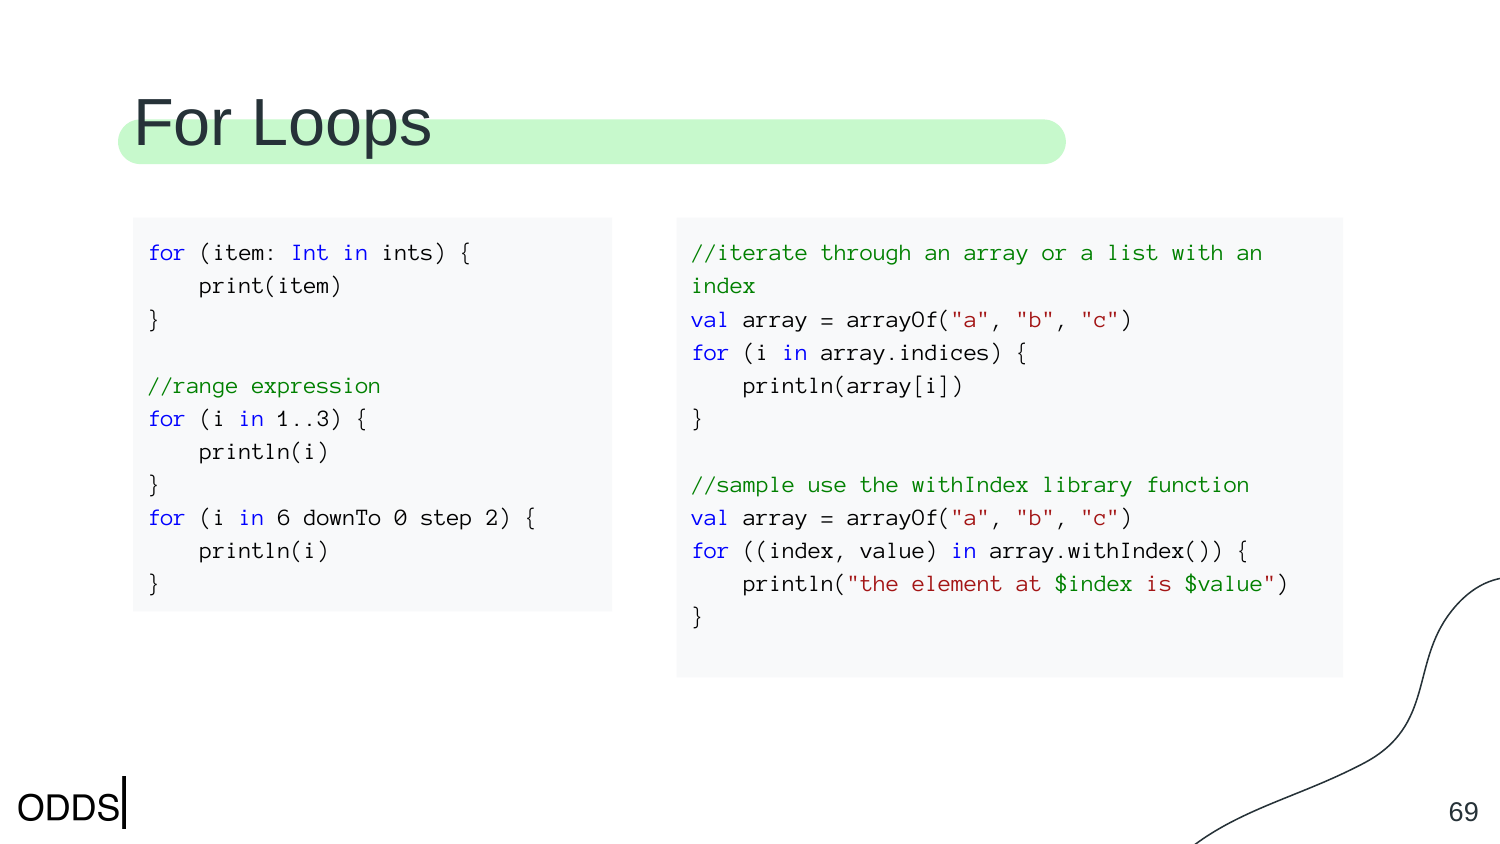

# For Loops

for (item: Int in ints) {
    print(item)
}
//range expression
for (i in 1..3) {
    println(i)
}
for (i in 6 downTo 0 step 2) {
    println(i)
}
//iterate through an array or a list with an index
val array = arrayOf("a", "b", "c")
for (i in array.indices) {
    println(array[i])
}
//sample use the withIndex library function
val array = arrayOf("a", "b", "c")
for ((index, value) in array.withIndex()) {
    println("the element at $index is $value")
}

69